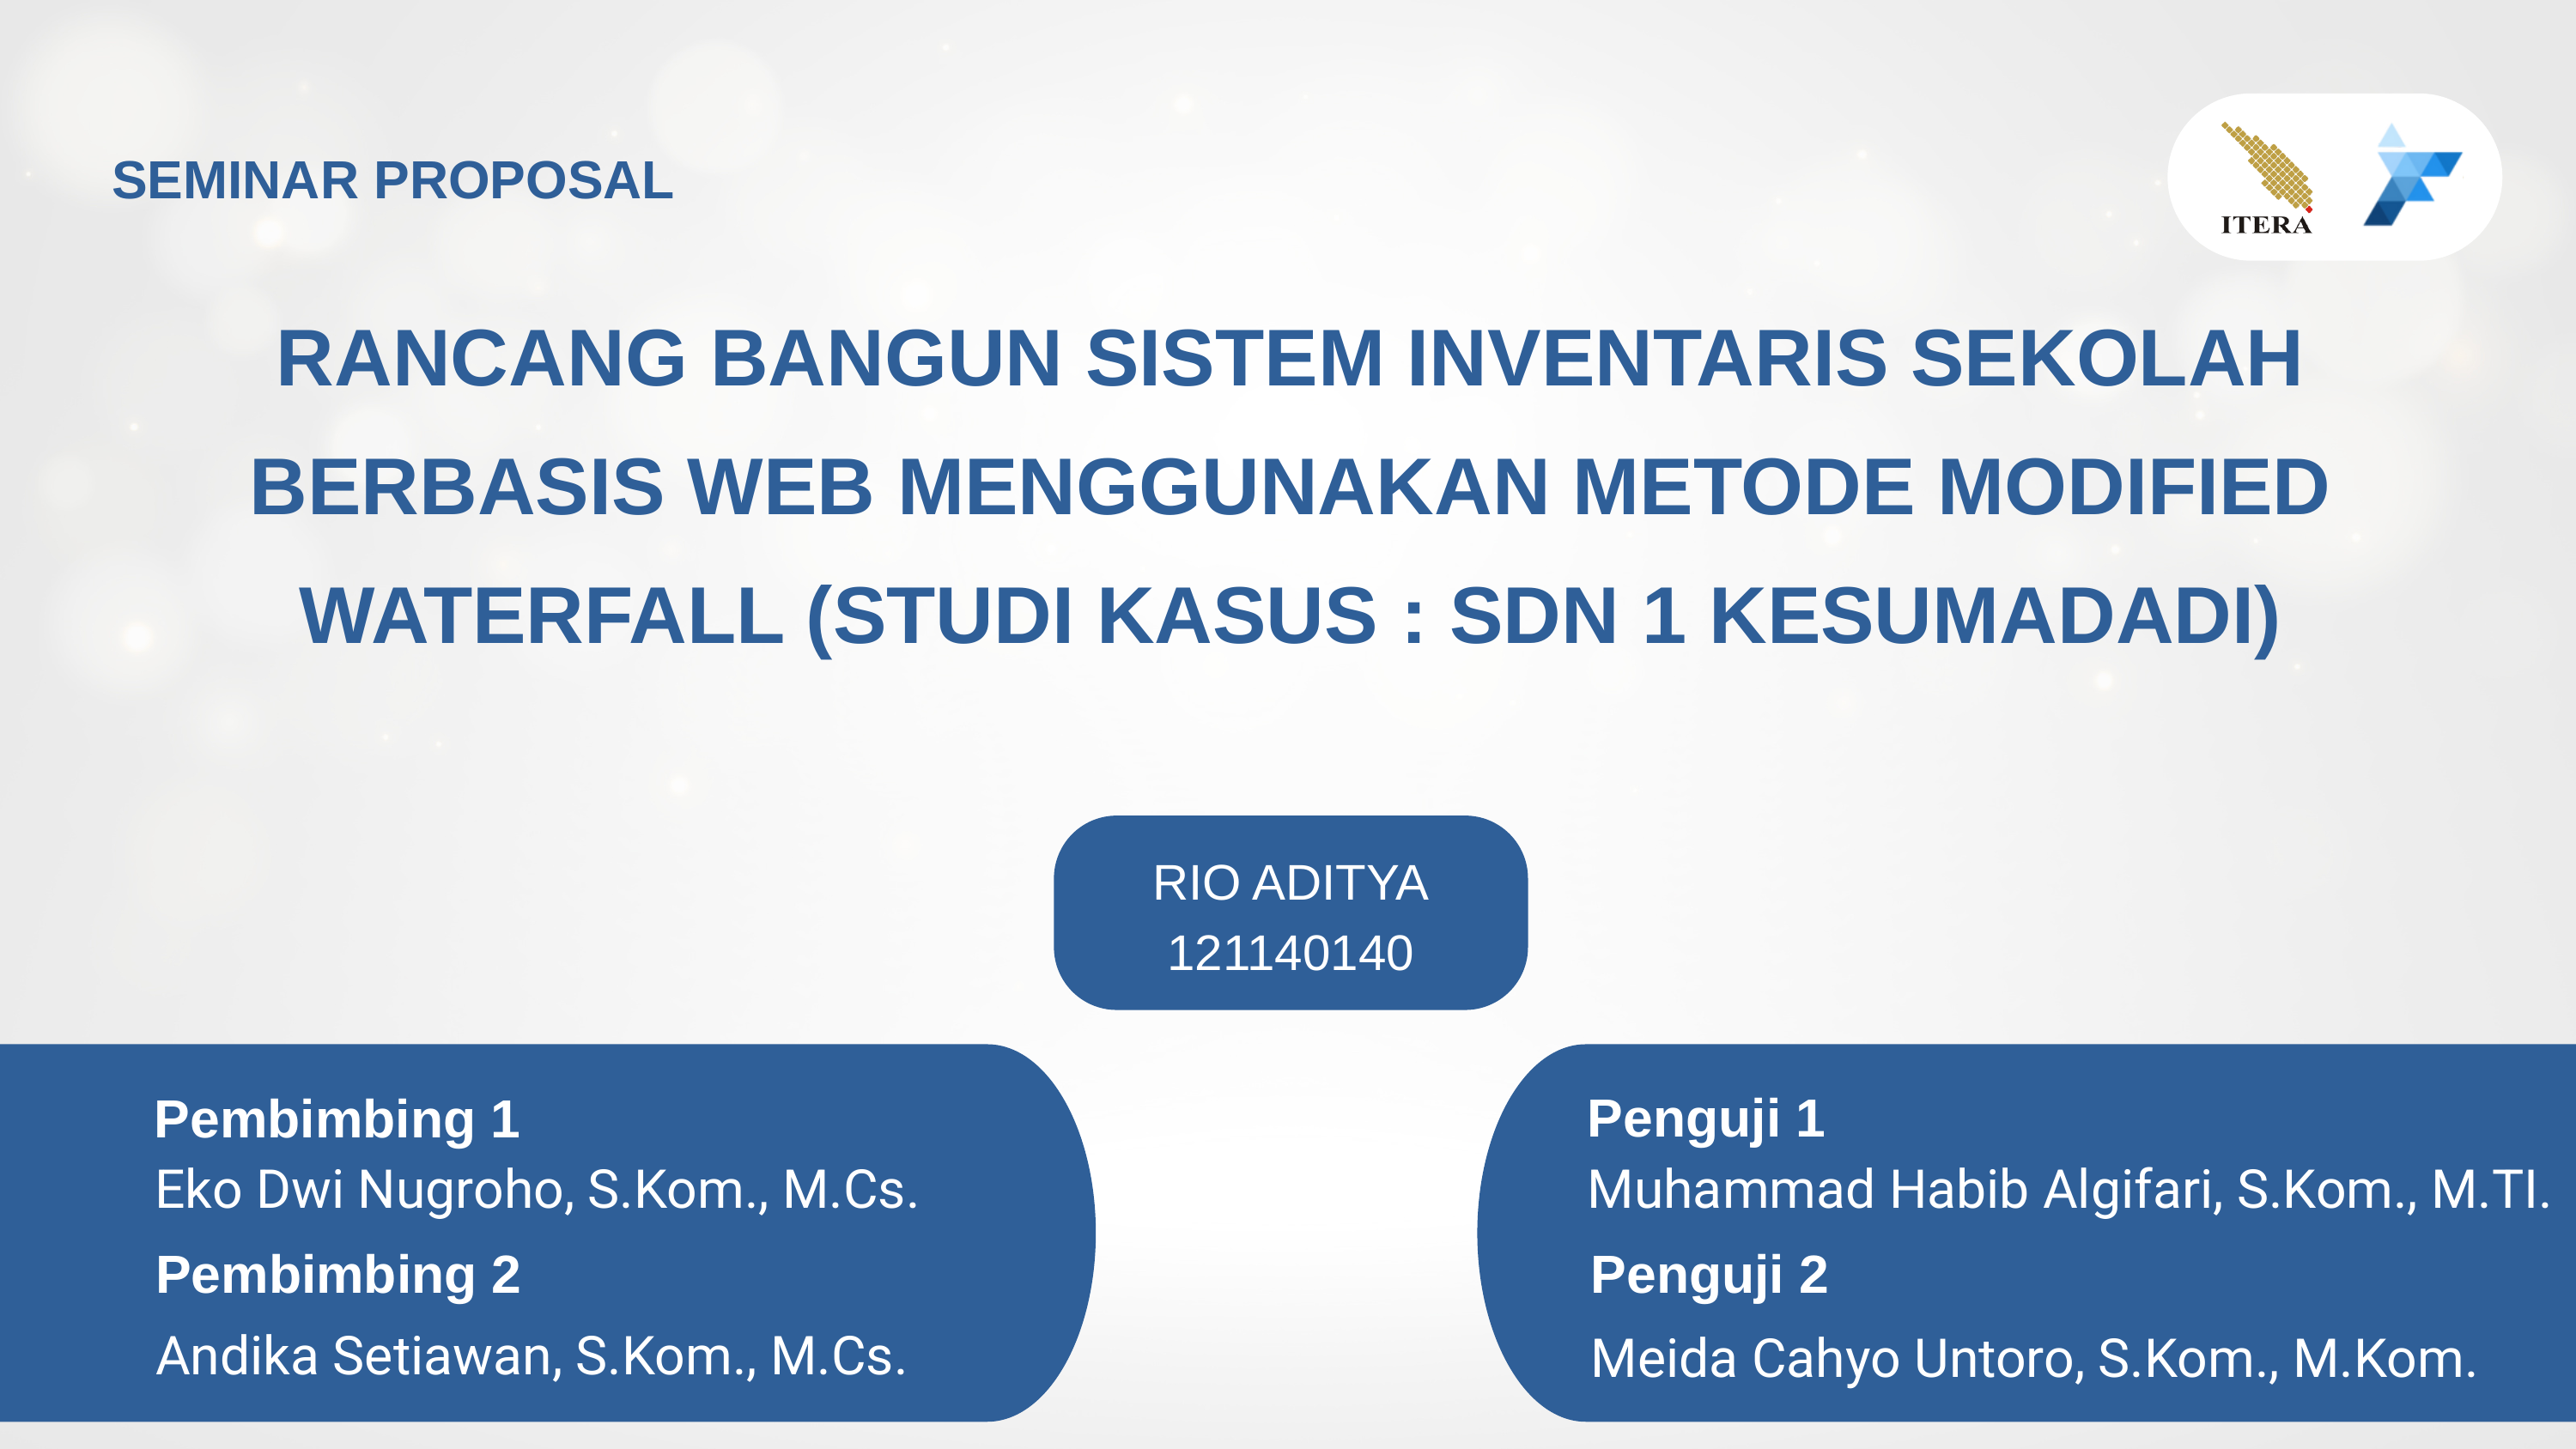

SEMINAR PROPOSAL
RANCANG BANGUN SISTEM INVENTARIS SEKOLAH BERBASIS WEB MENGGUNAKAN METODE MODIFIED WATERFALL (STUDI KASUS : SDN 1 KESUMADADI)

RIO ADITYA
121140140

Pembimbing 1
Penguji 1
Muhammad Habib Algifari, S.Kom., M.TI.
Penguji 2
Meida Cahyo Untoro, S.Kom., M.Kom.
Eko Dwi Nugroho, S.Kom., M.Cs.
Pembimbing 2
Andika Setiawan, S.Kom., M.Cs.